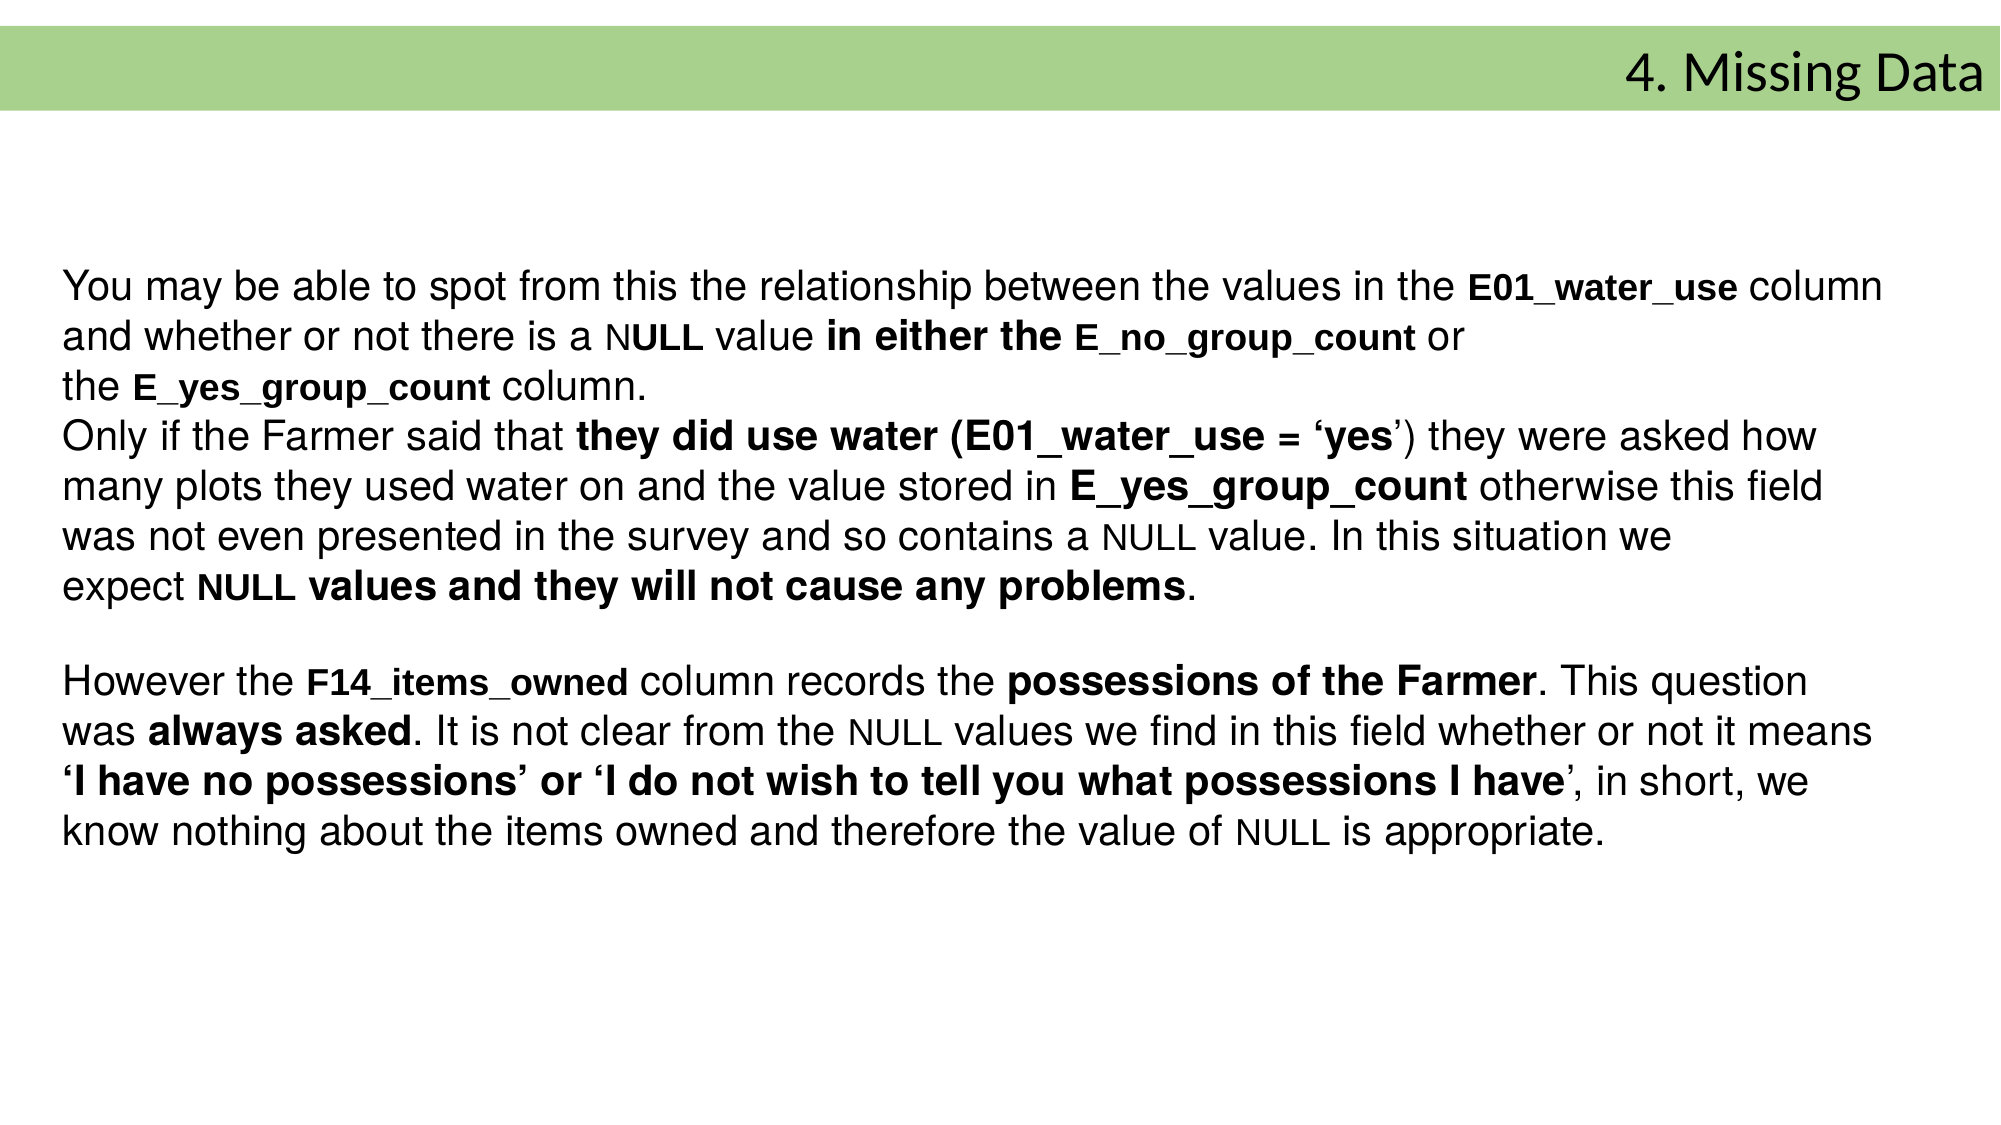

4. Missing Data
You may be able to spot from this the relationship between the values in the E01_water_use column and whether or not there is a NULL value in either the E_no_group_count or the E_yes_group_count column.
Only if the Farmer said that they did use water (E01_water_use = ‘yes’) they were asked how many plots they used water on and the value stored in E_yes_group_count otherwise this field was not even presented in the survey and so contains a NULL value. In this situation we expect NULL values and they will not cause any problems.

However the F14_items_owned column records the possessions of the Farmer. This question was always asked. It is not clear from the NULL values we find in this field whether or not it means ‘I have no possessions’ or ‘I do not wish to tell you what possessions I have’, in short, we know nothing about the items owned and therefore the value of NULL is appropriate.